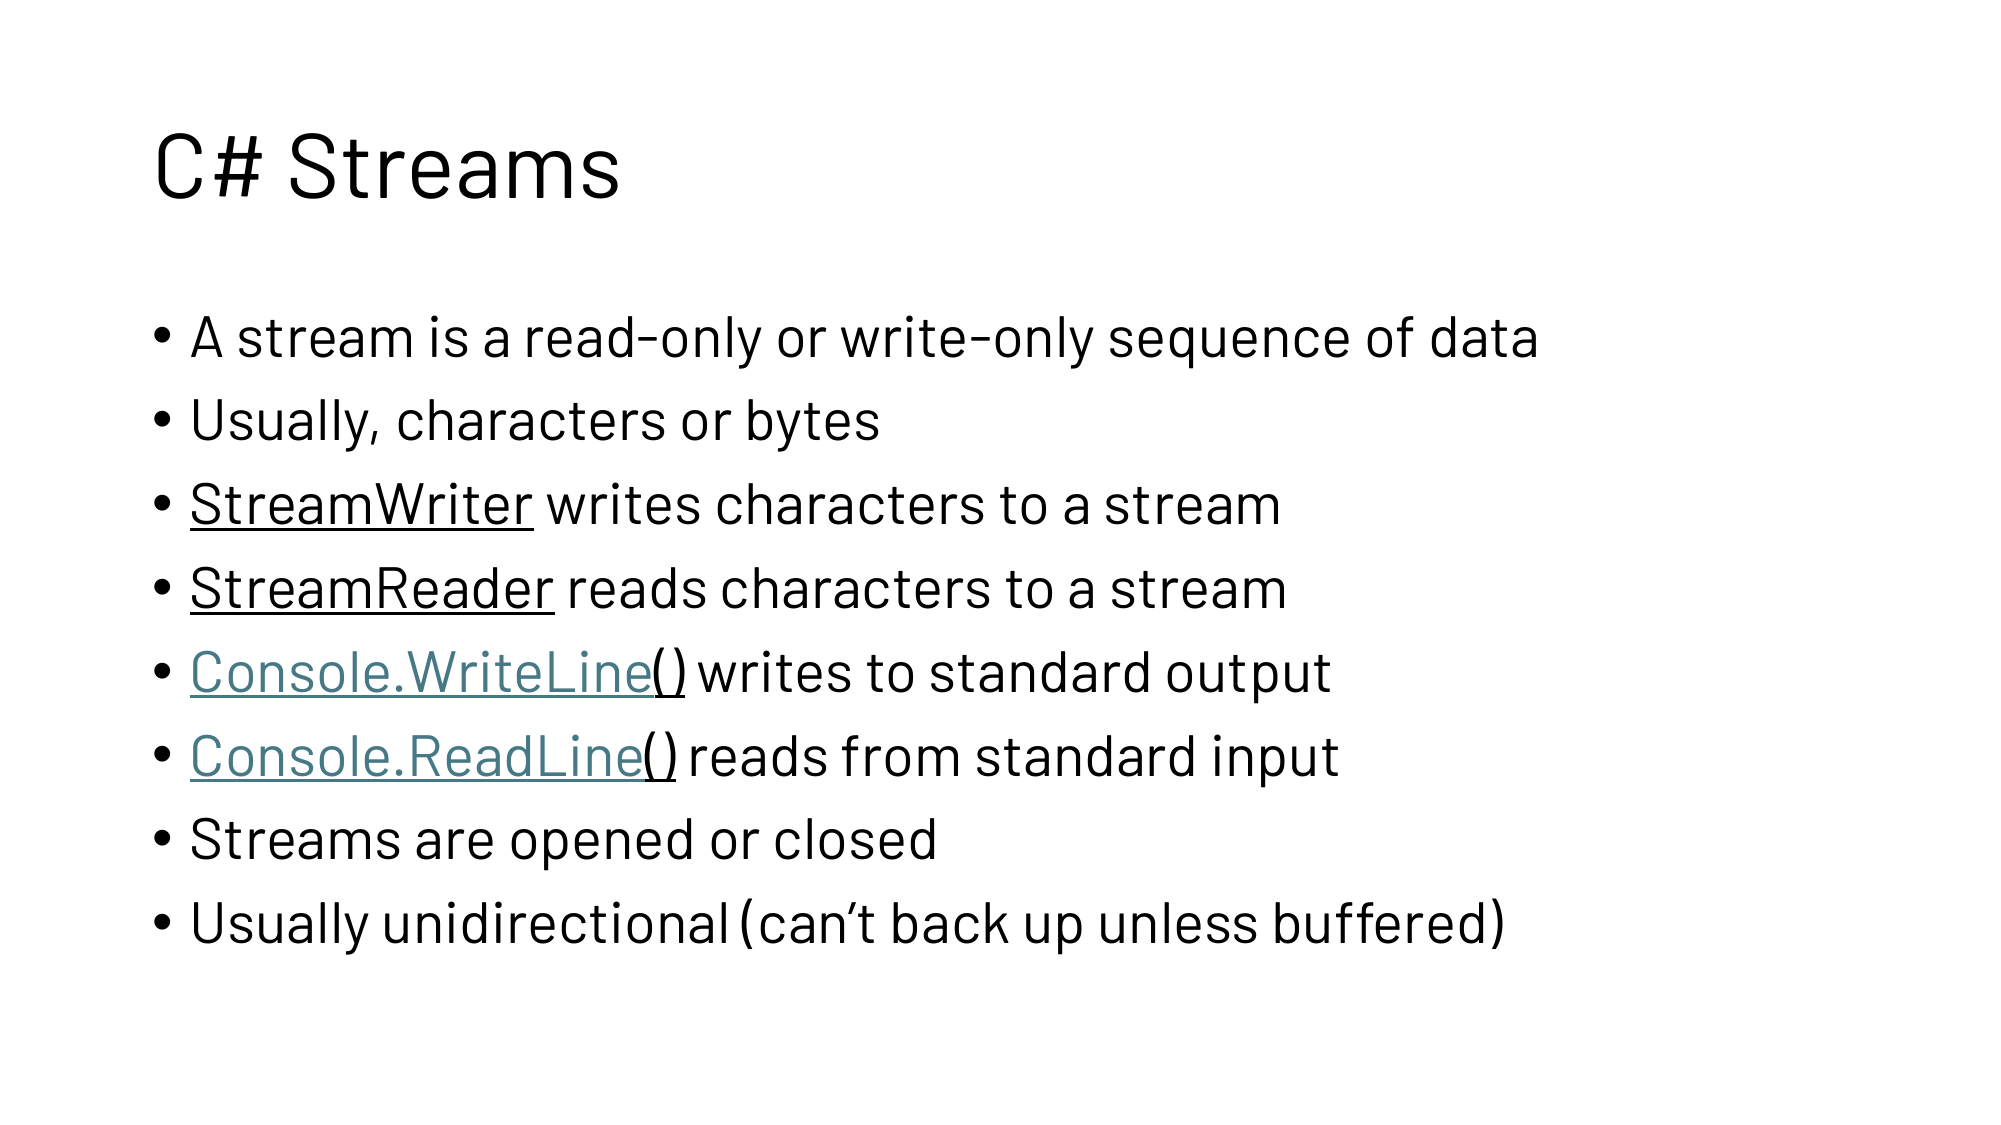

# C# Streams
A stream is a read-only or write-only sequence of data
Usually, characters or bytes
StreamWriter writes characters to a stream
StreamReader reads characters to a stream
Console.WriteLine() writes to standard output
Console.ReadLine() reads from standard input
Streams are opened or closed
Usually unidirectional (can’t back up unless buffered)